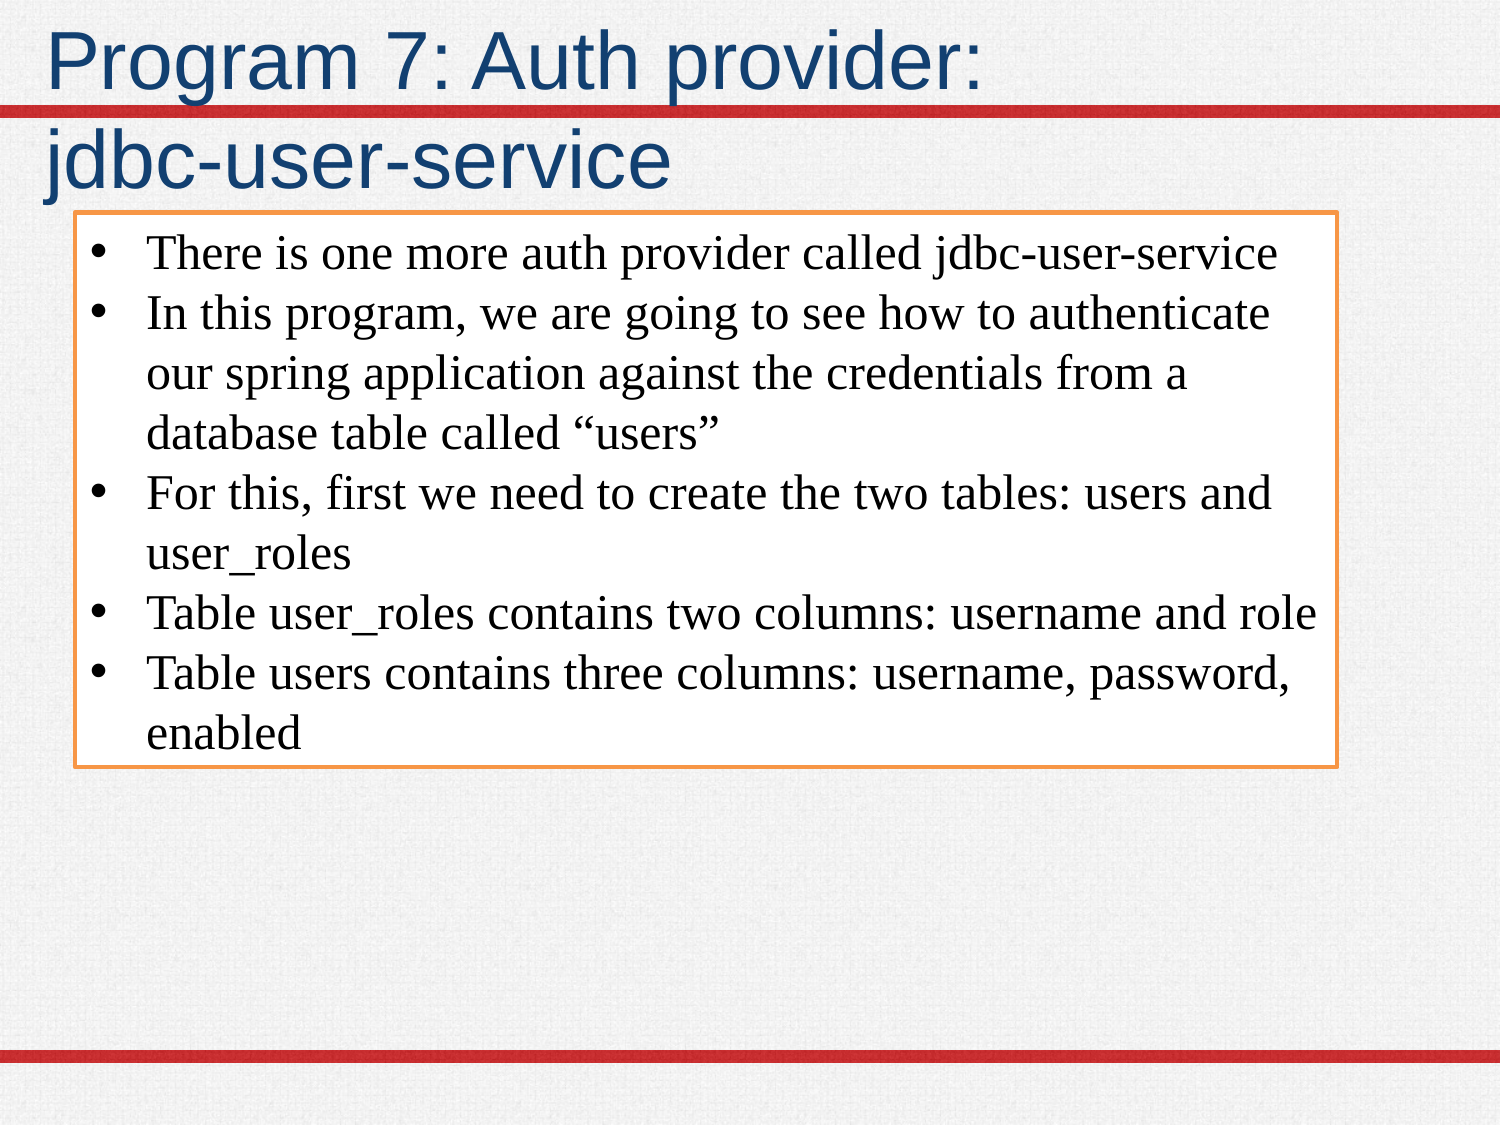

# Program 7: Auth provider: jdbc-user-service
There is one more auth provider called jdbc-user-service
In this program, we are going to see how to authenticate our spring application against the credentials from a database table called “users”
For this, first we need to create the two tables: users and user_roles
Table user_roles contains two columns: username and role
Table users contains three columns: username, password, enabled